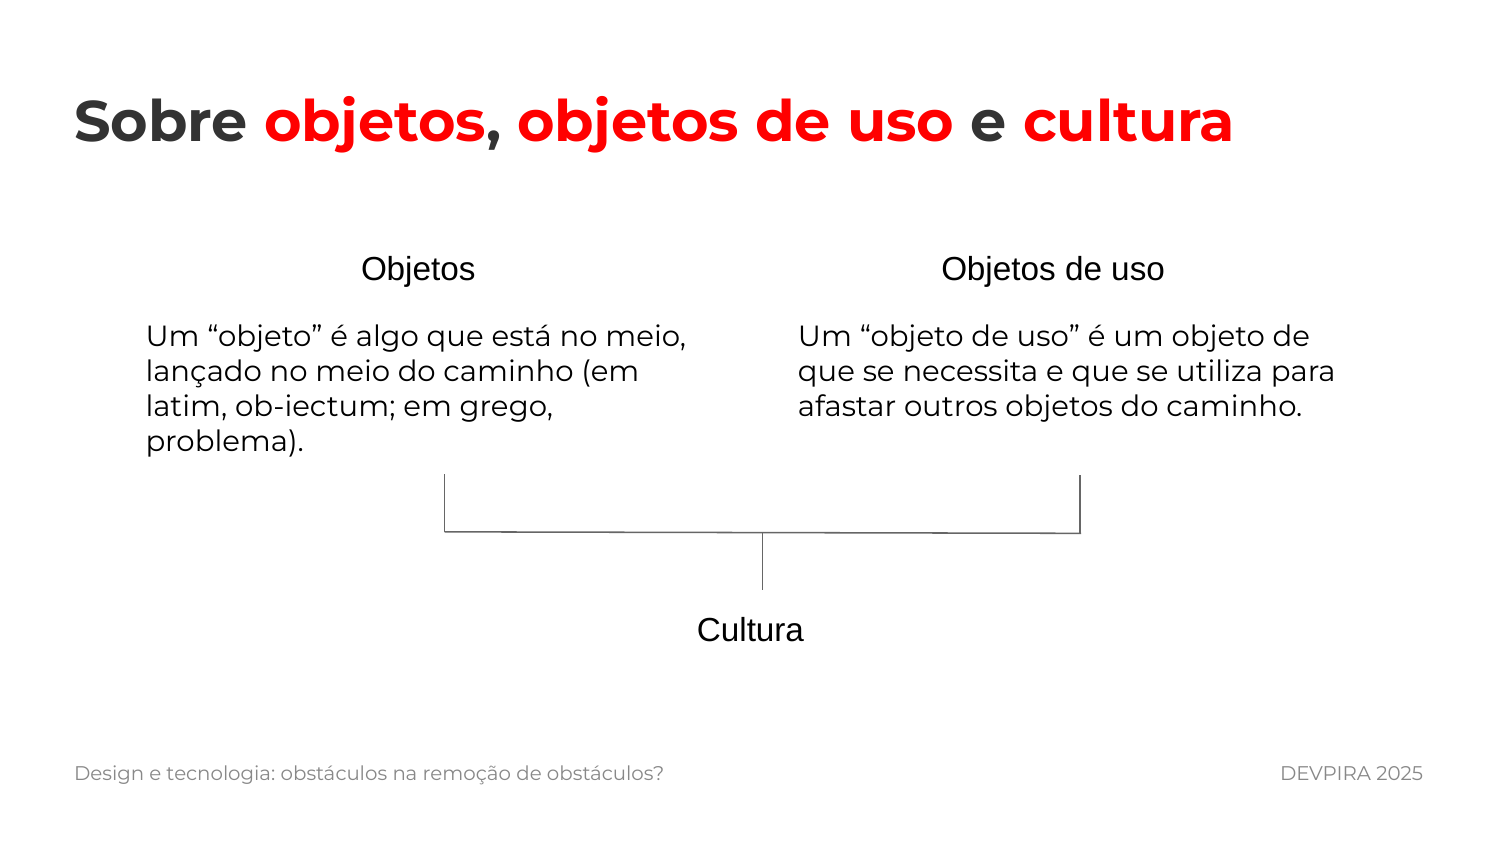

Sobre objetos, objetos de uso e cultura
Objetos
Objetos de uso
Um “objeto” é algo que está no meio, lançado no meio do caminho (em latim, ob-iectum; em grego, problema).
Um “objeto de uso” é um objeto de que se necessita e que se utiliza para afastar outros objetos do caminho.
Cultura
Design e tecnologia: obstáculos na remoção de obstáculos?
DEVPIRA 2025